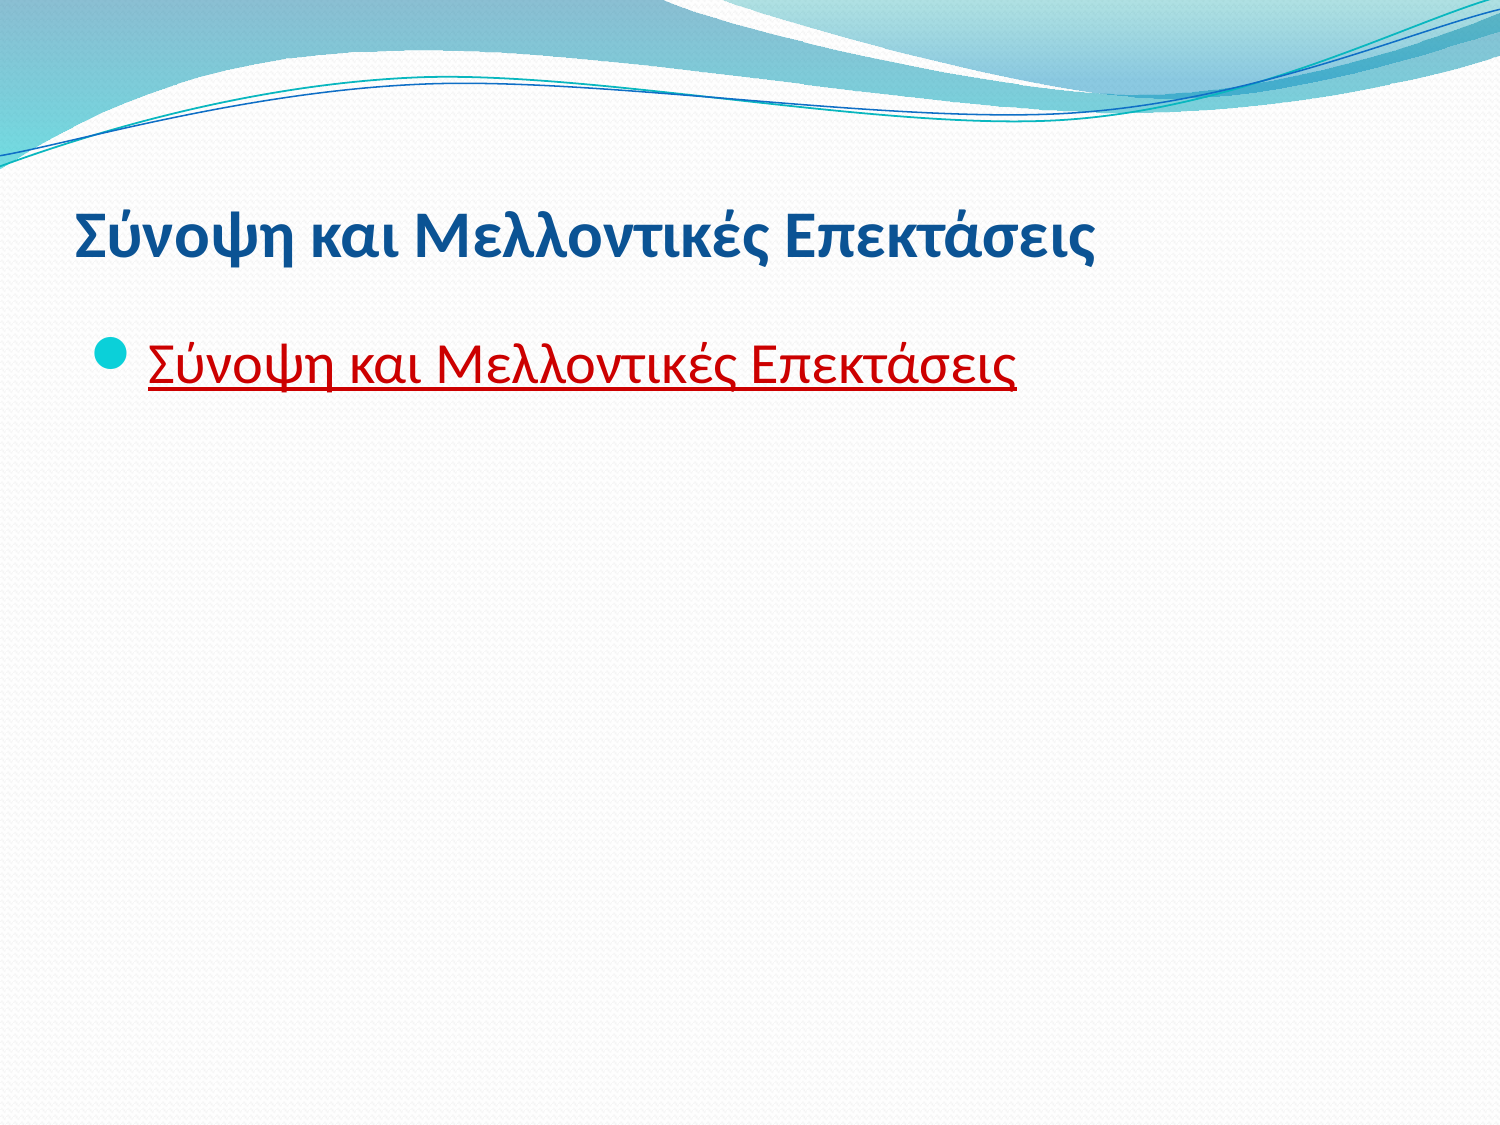

# Σύνοψη και Μελλοντικές Επεκτάσεις
Σύνοψη και Μελλοντικές Επεκτάσεις